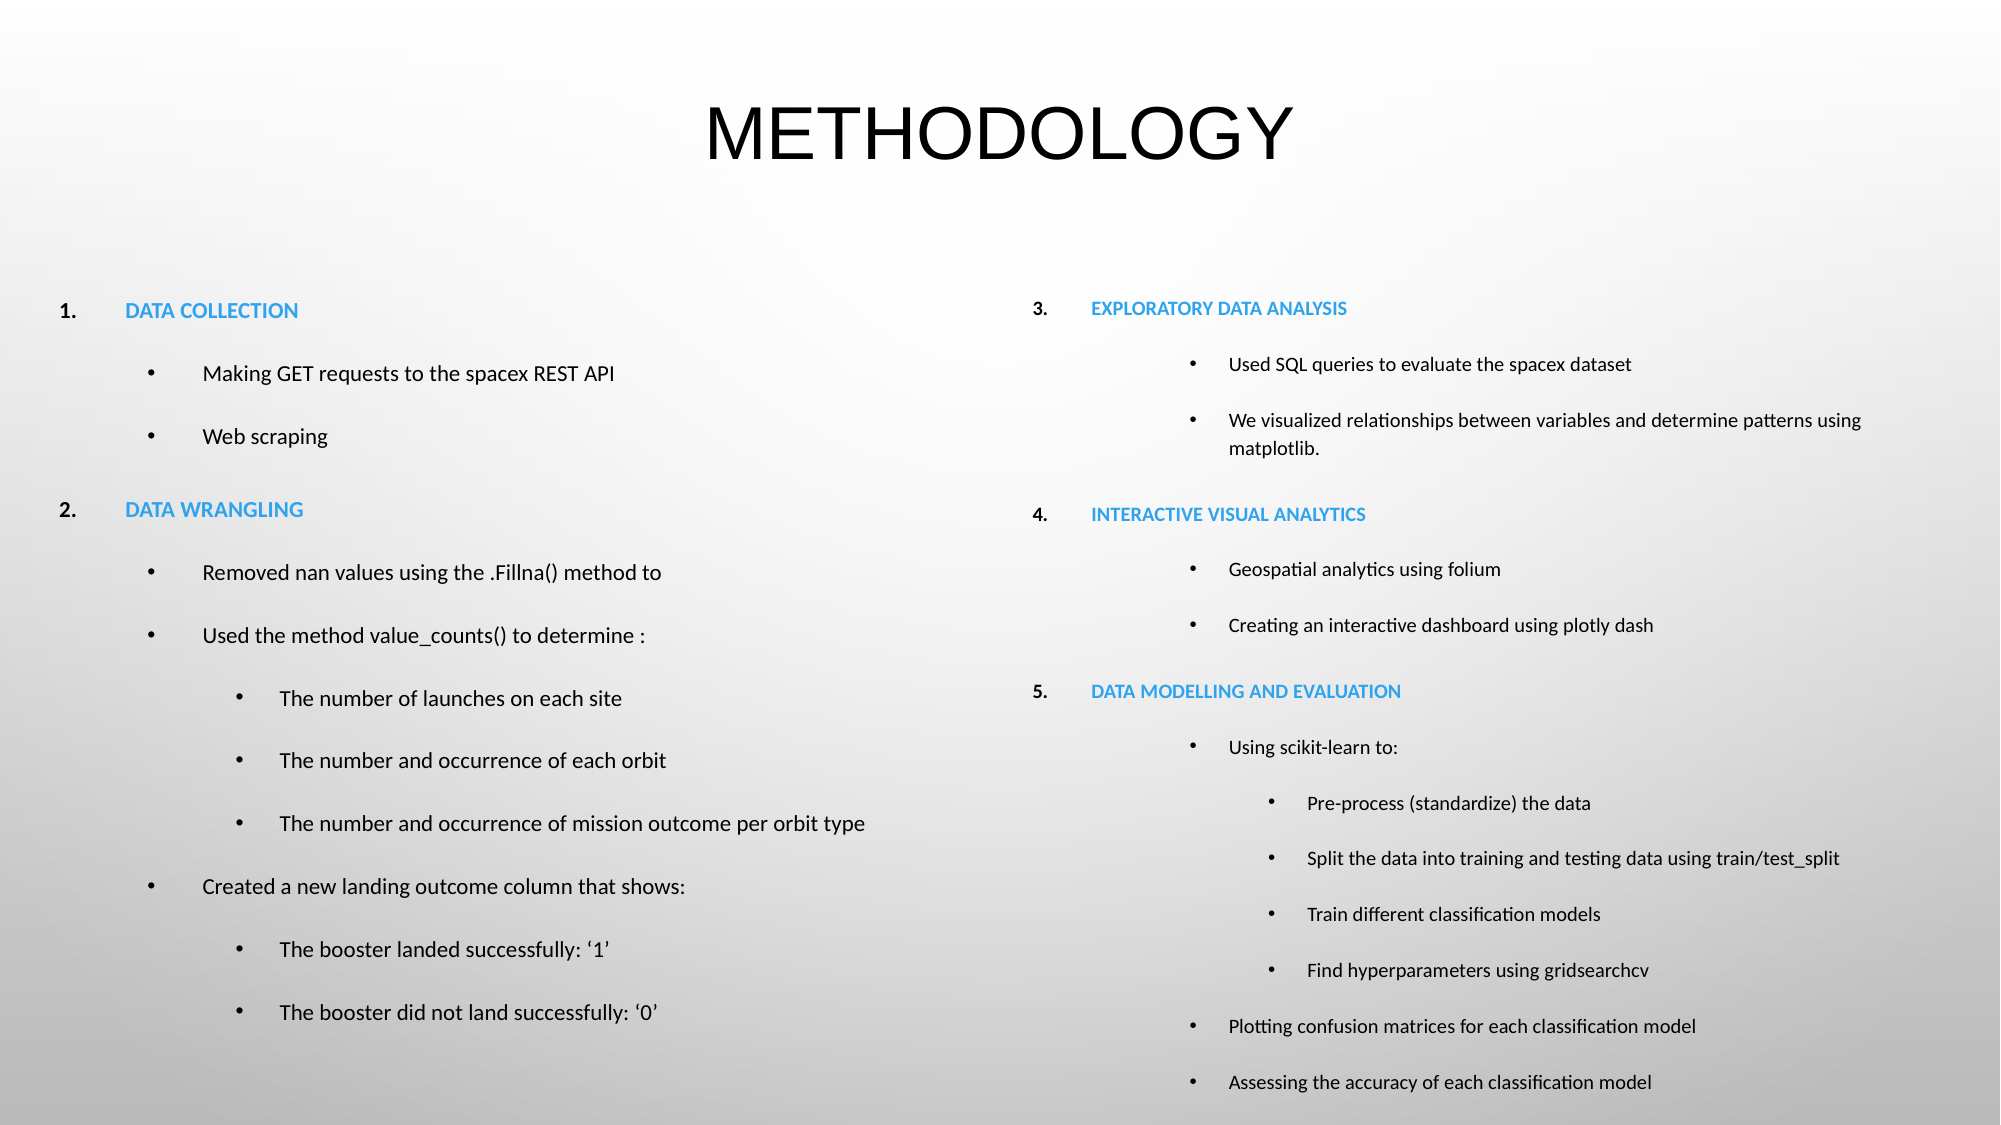

# METHODOLOGY
Data Collection
Making GET requests to the spacex REST API
Web scraping
Data Wrangling
Removed nan values using the .Fillna() method to
Used the method value_counts() to determine :
The number of launches on each site
The number and occurrence of each orbit
The number and occurrence of mission outcome per orbit type
Created a new landing outcome column that shows:
The booster landed successfully: ‘1’
The booster did not land successfully: ‘0’

Exploratory Data Analysis
Used SQL queries to evaluate the spacex dataset
We visualized relationships between variables and determine patterns using matplotlib.
Interactive Visual Analytics
Geospatial analytics using folium
Creating an interactive dashboard using plotly dash
Data Modelling and Evaluation
Using scikit-learn to:
Pre-process (standardize) the data
Split the data into training and testing data using train/test_split
Train different classification models
Find hyperparameters using gridsearchcv
Plotting confusion matrices for each classification model
Assessing the accuracy of each classification model